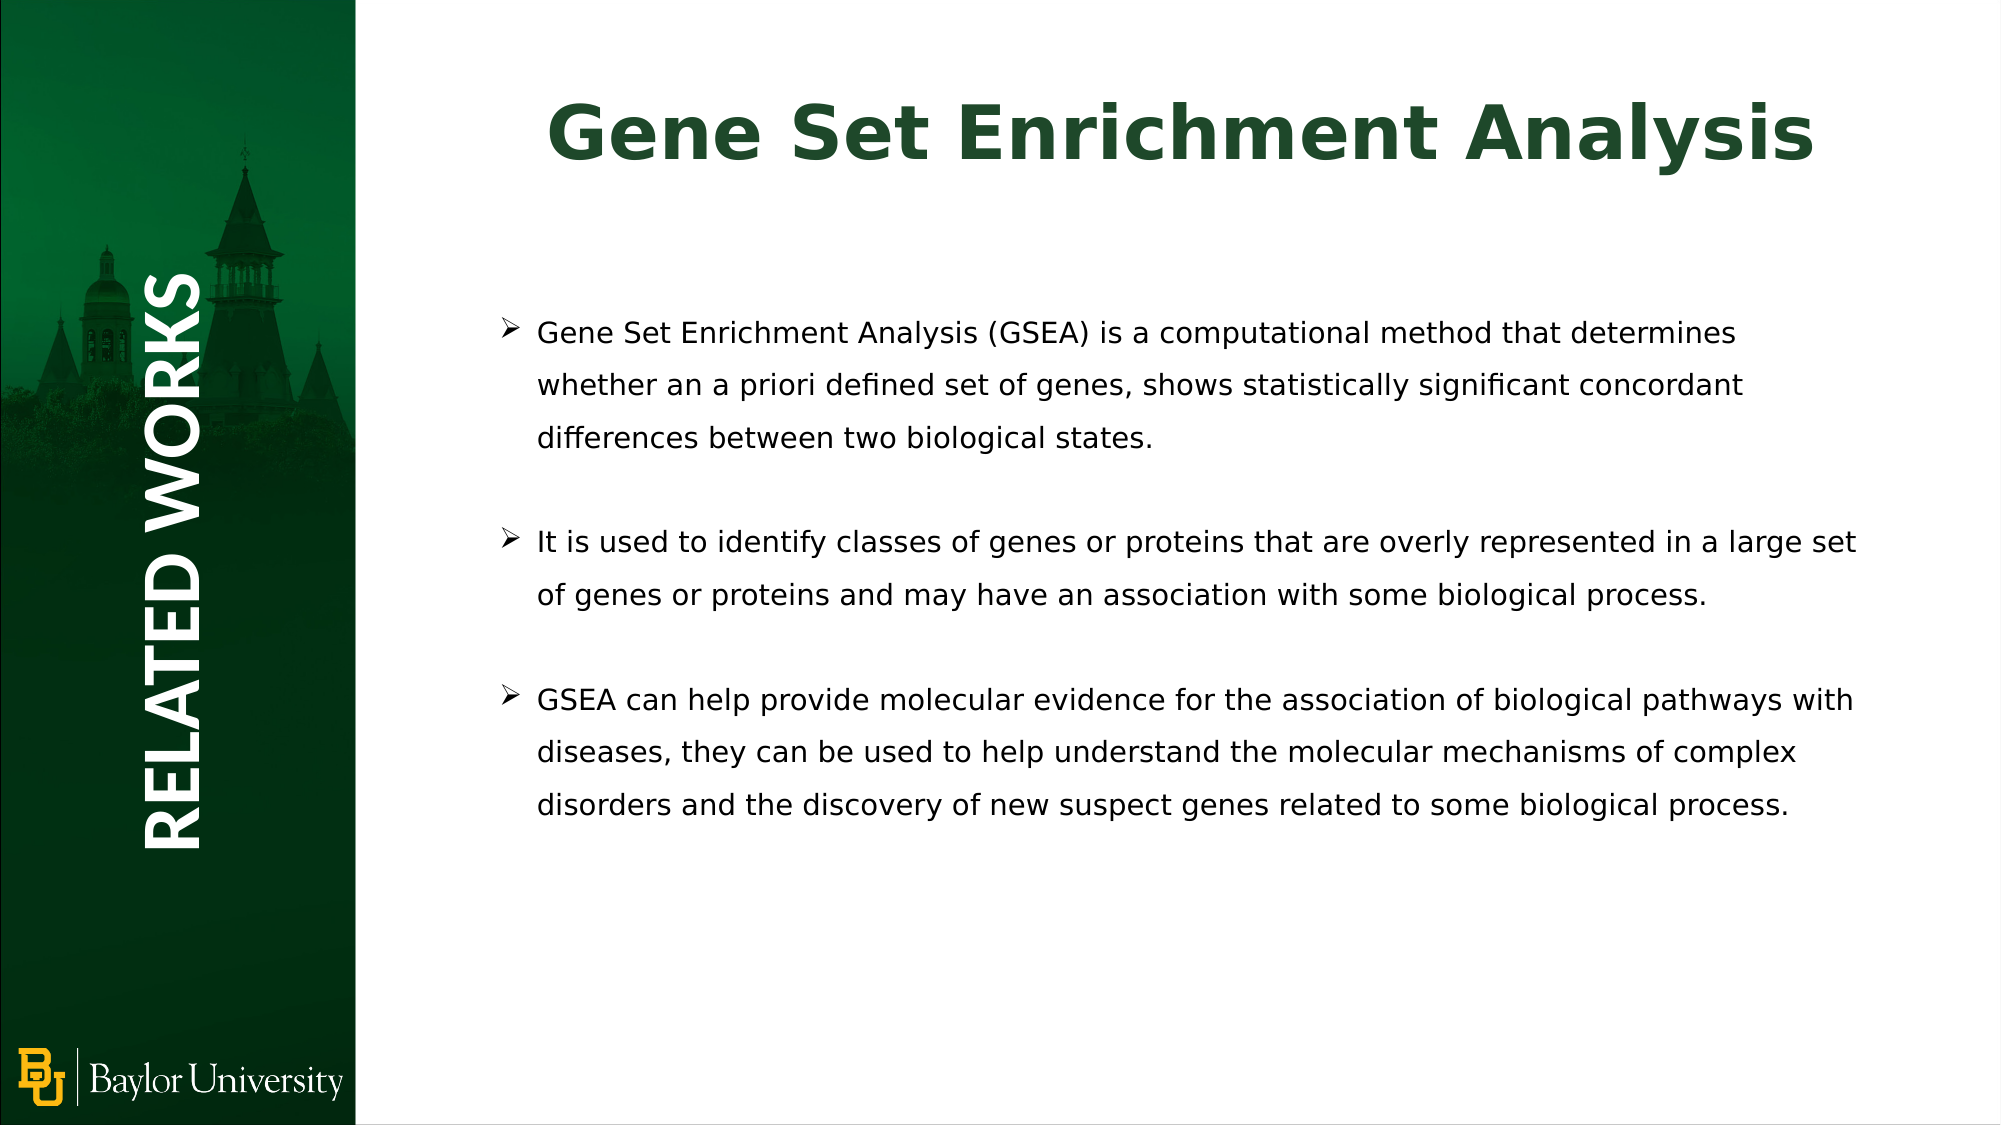

Gene Set Enrichment Analysis
Gene Set Enrichment Analysis (GSEA) is a computational method that determines whether an a priori defined set of genes, shows statistically significant concordant differences between two biological states.

It is used to identify classes of genes or proteins that are overly represented in a large set of genes or proteins and may have an association with some biological process.

GSEA can help provide molecular evidence for the association of biological pathways with diseases, they can be used to help understand the molecular mechanisms of complex disorders and the discovery of new suspect genes related to some biological process.
RELATED WORKS